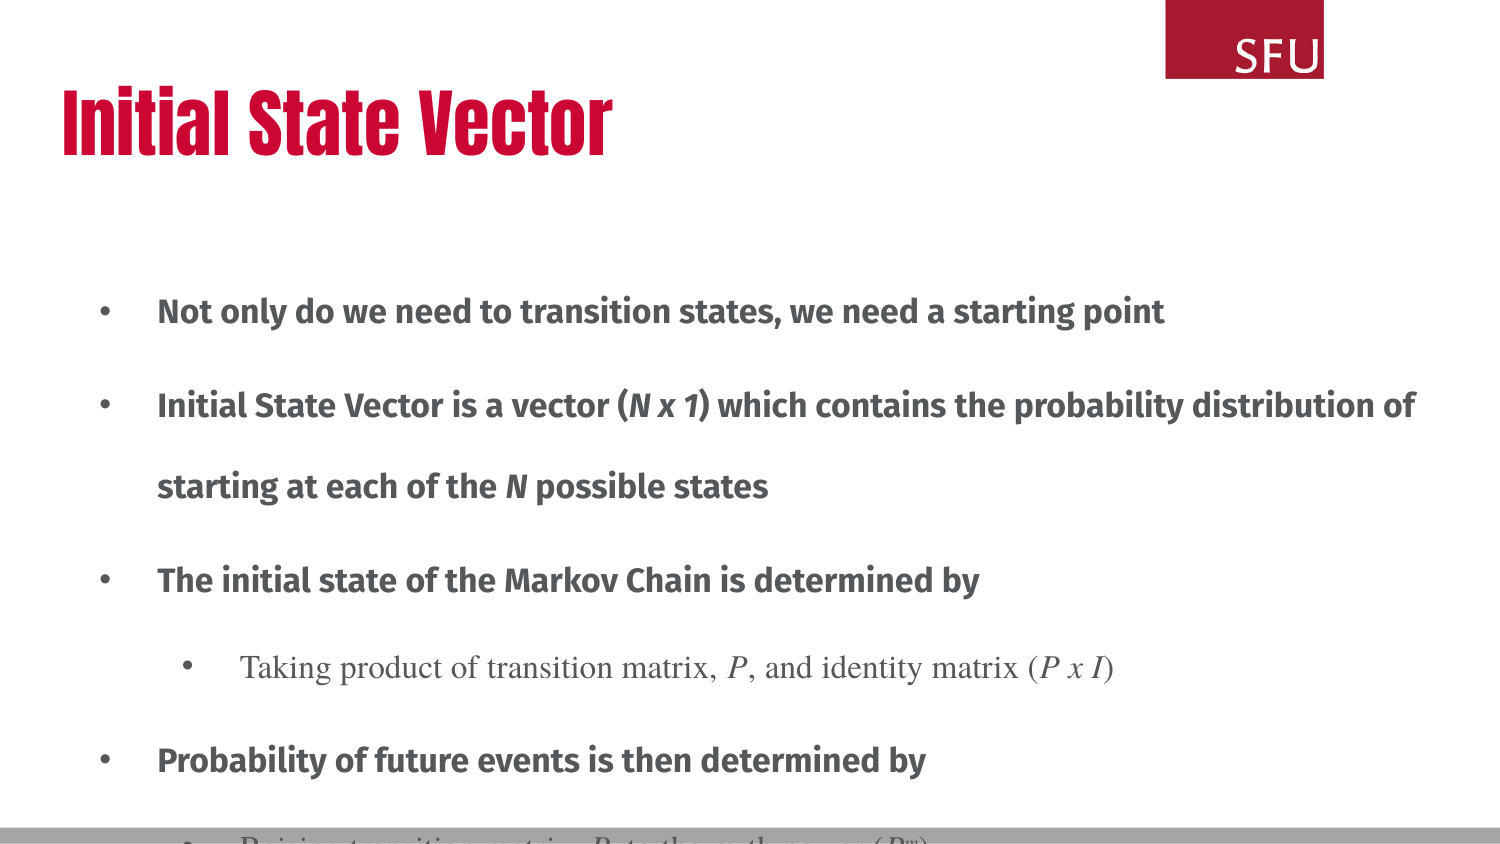

# Initial State Vector
Not only do we need to transition states, we need a starting point
Initial State Vector is a vector (N x 1) which contains the probability distribution of starting at each of the N possible states
The initial state of the Markov Chain is determined by
Taking product of transition matrix, P, and identity matrix (P x I)
Probability of future events is then determined by
Raising transition matrix, P, to the m-th power (Pm)